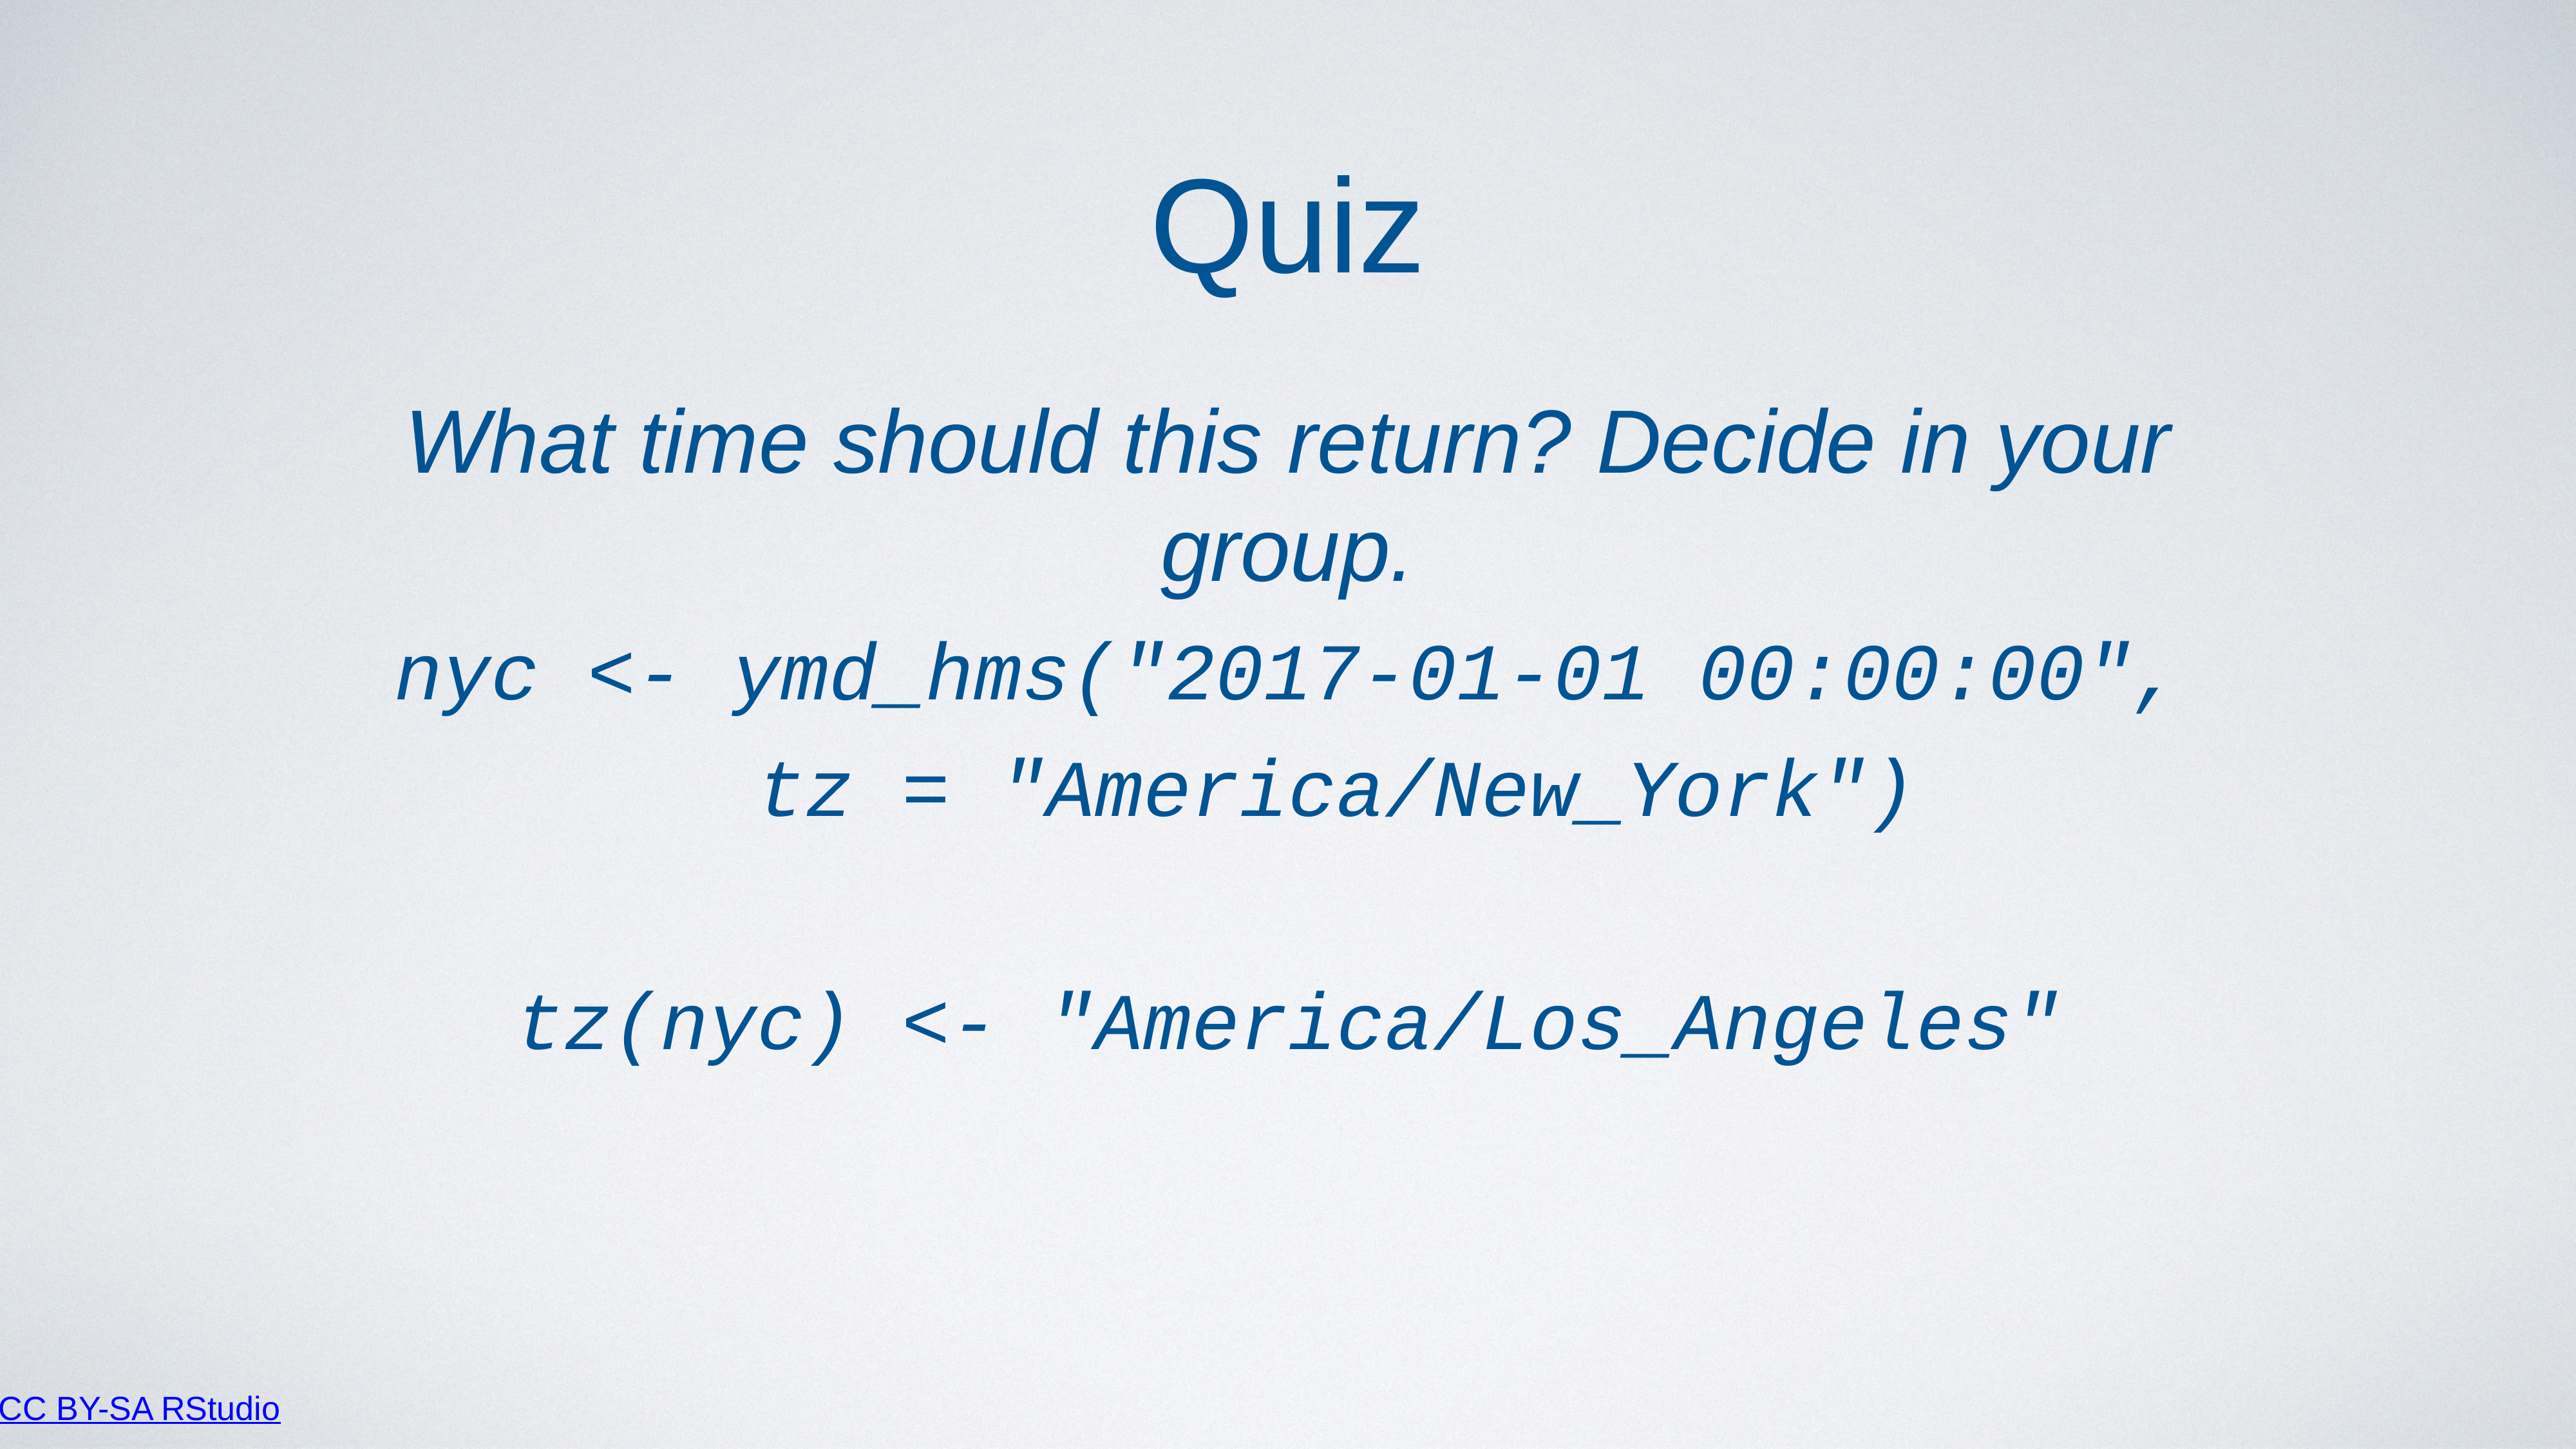

Quiz
What time should this return? Decide in your group.
nyc <- ymd_hms("2017-01-01 00:00:00",
  tz = "America/New_York")

tz(nyc) <- "America/Los_Angeles"